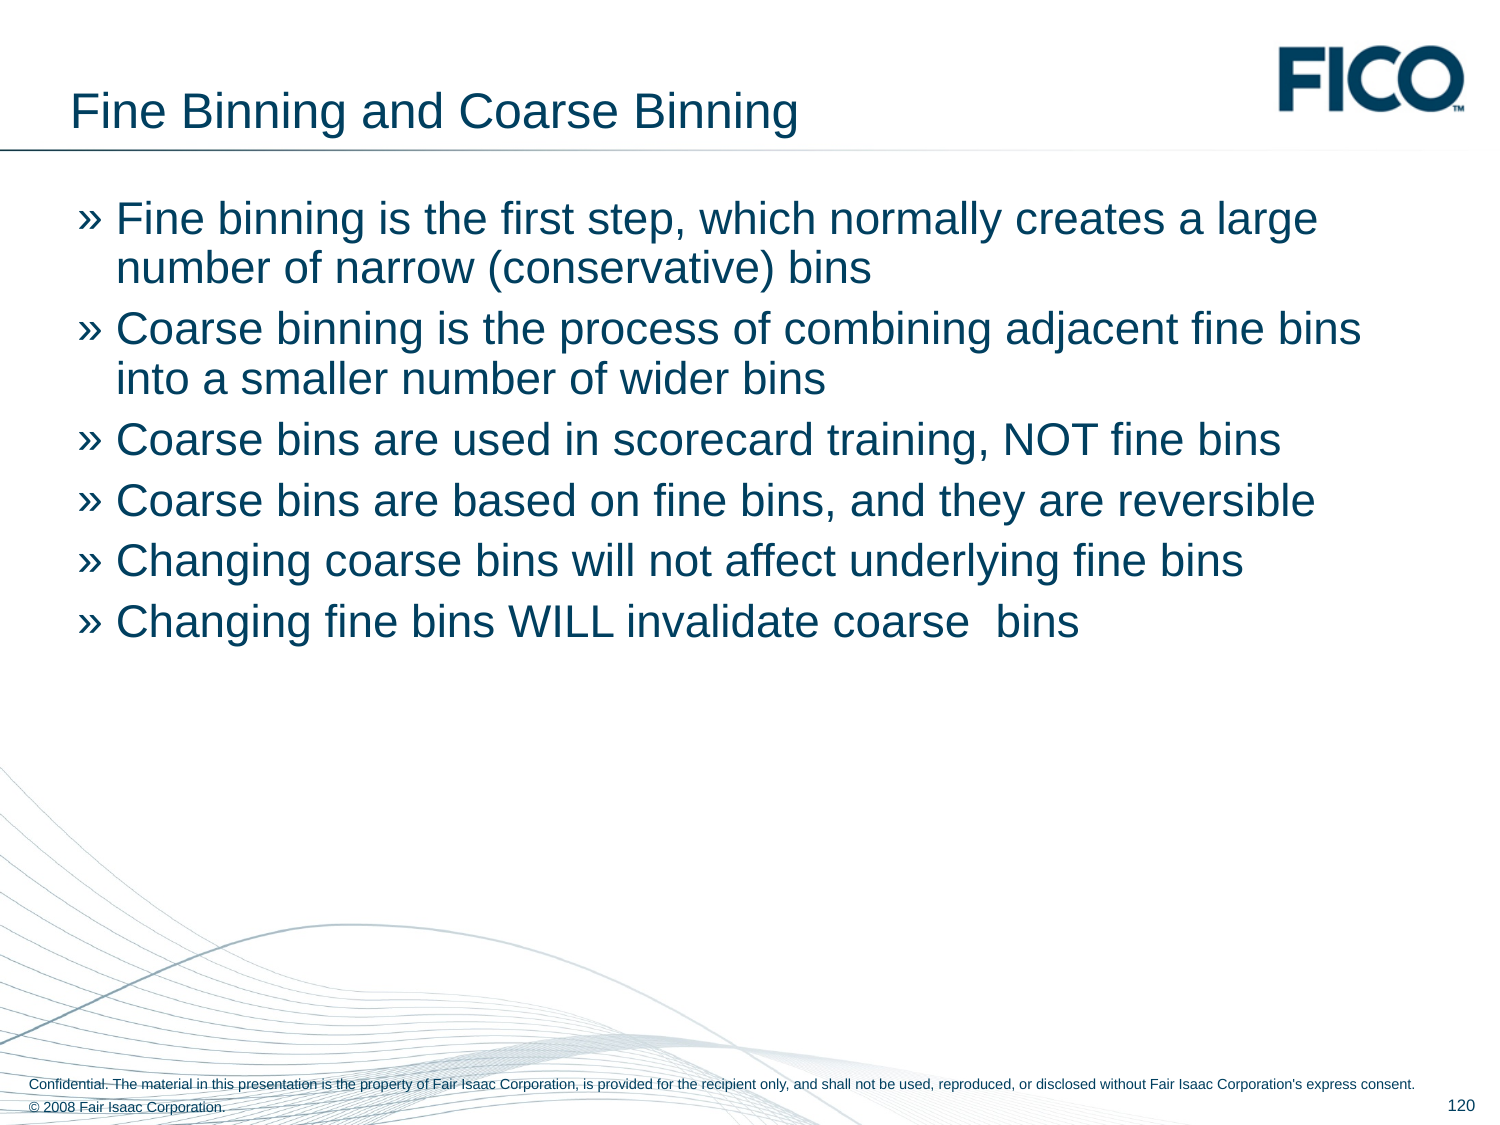

# Fine Binning and Coarse Binning
Fine binning is the first step, which normally creates a large number of narrow (conservative) bins
Coarse binning is the process of combining adjacent fine bins into a smaller number of wider bins
Coarse bins are used in scorecard training, NOT fine bins
Coarse bins are based on fine bins, and they are reversible
Changing coarse bins will not affect underlying fine bins
Changing fine bins WILL invalidate coarse  bins